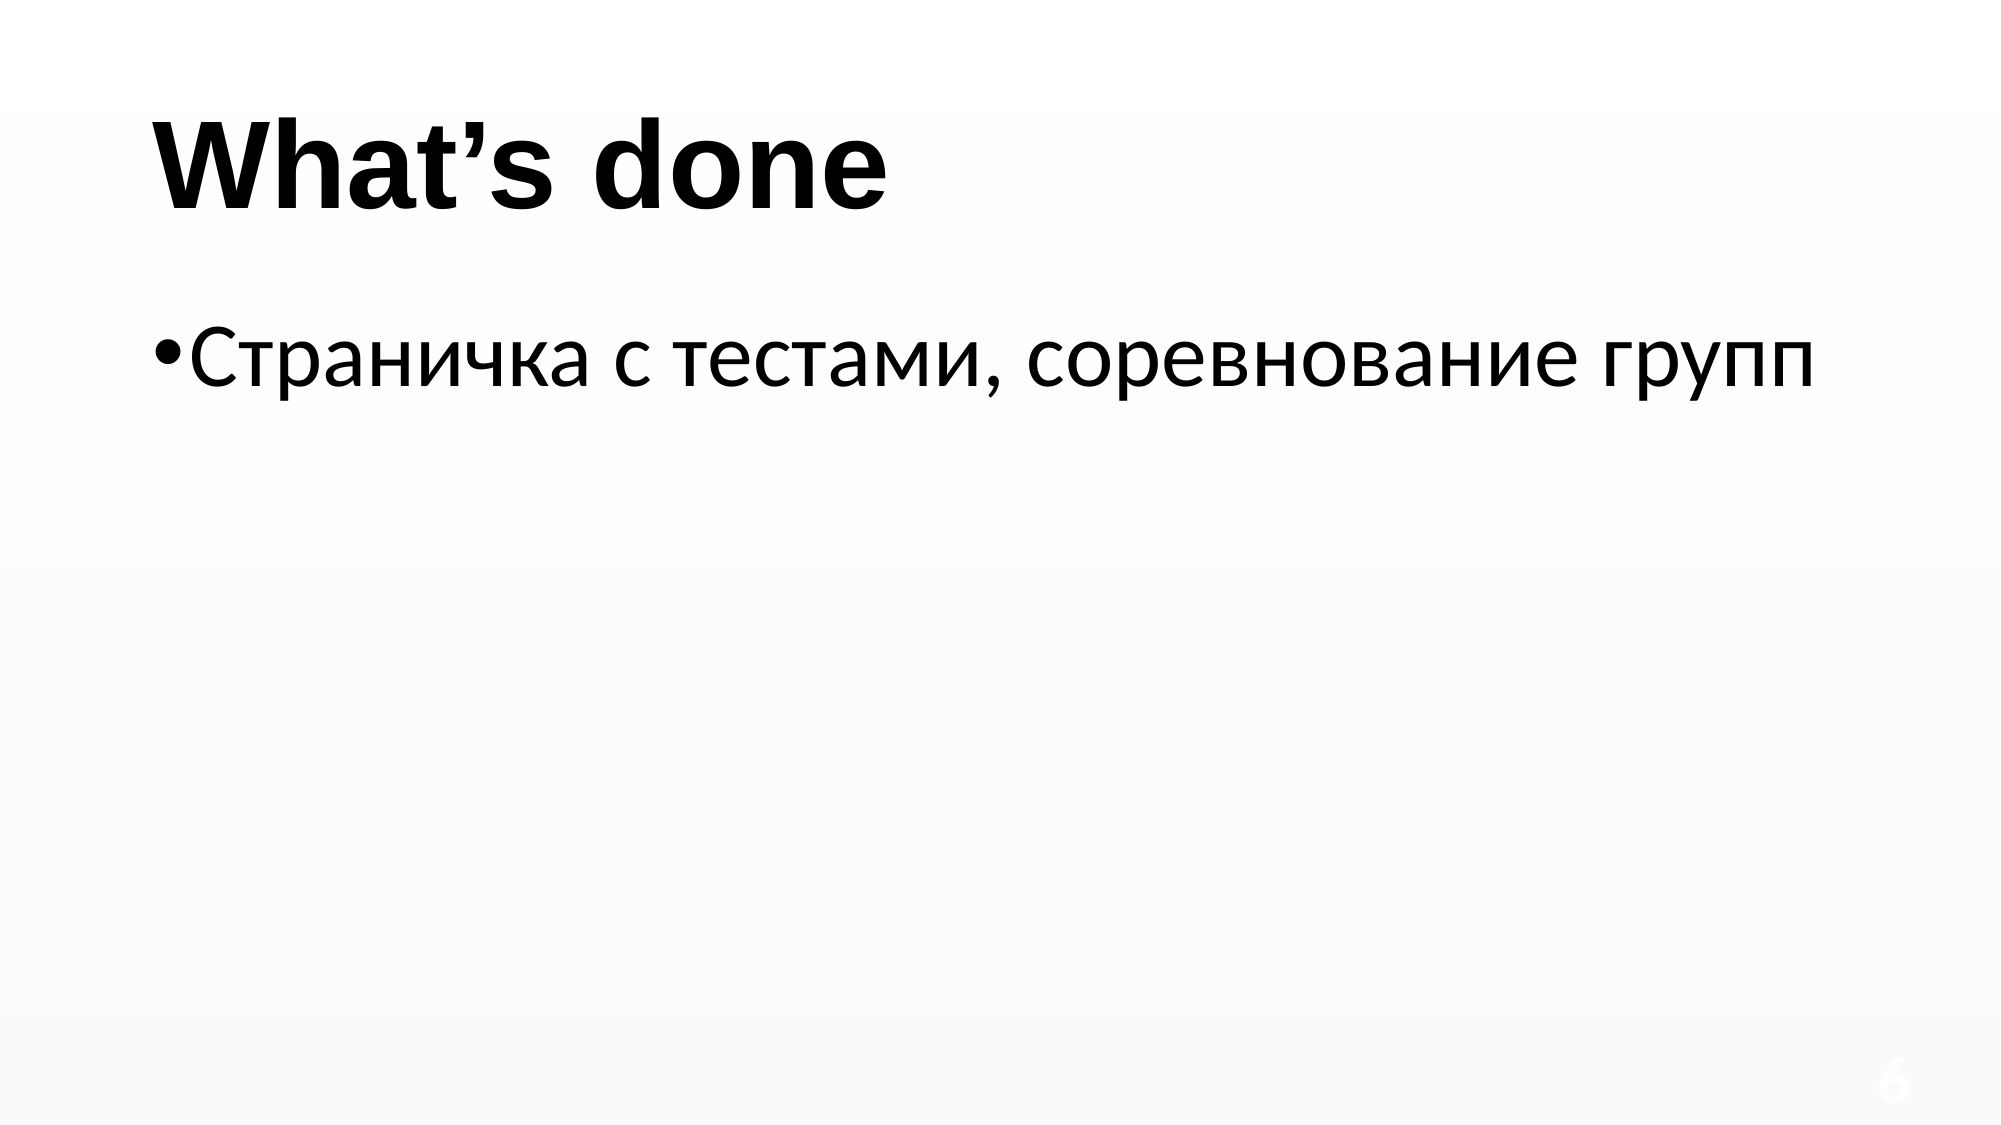

# What’s done
Страничка с тестами, соревнование групп